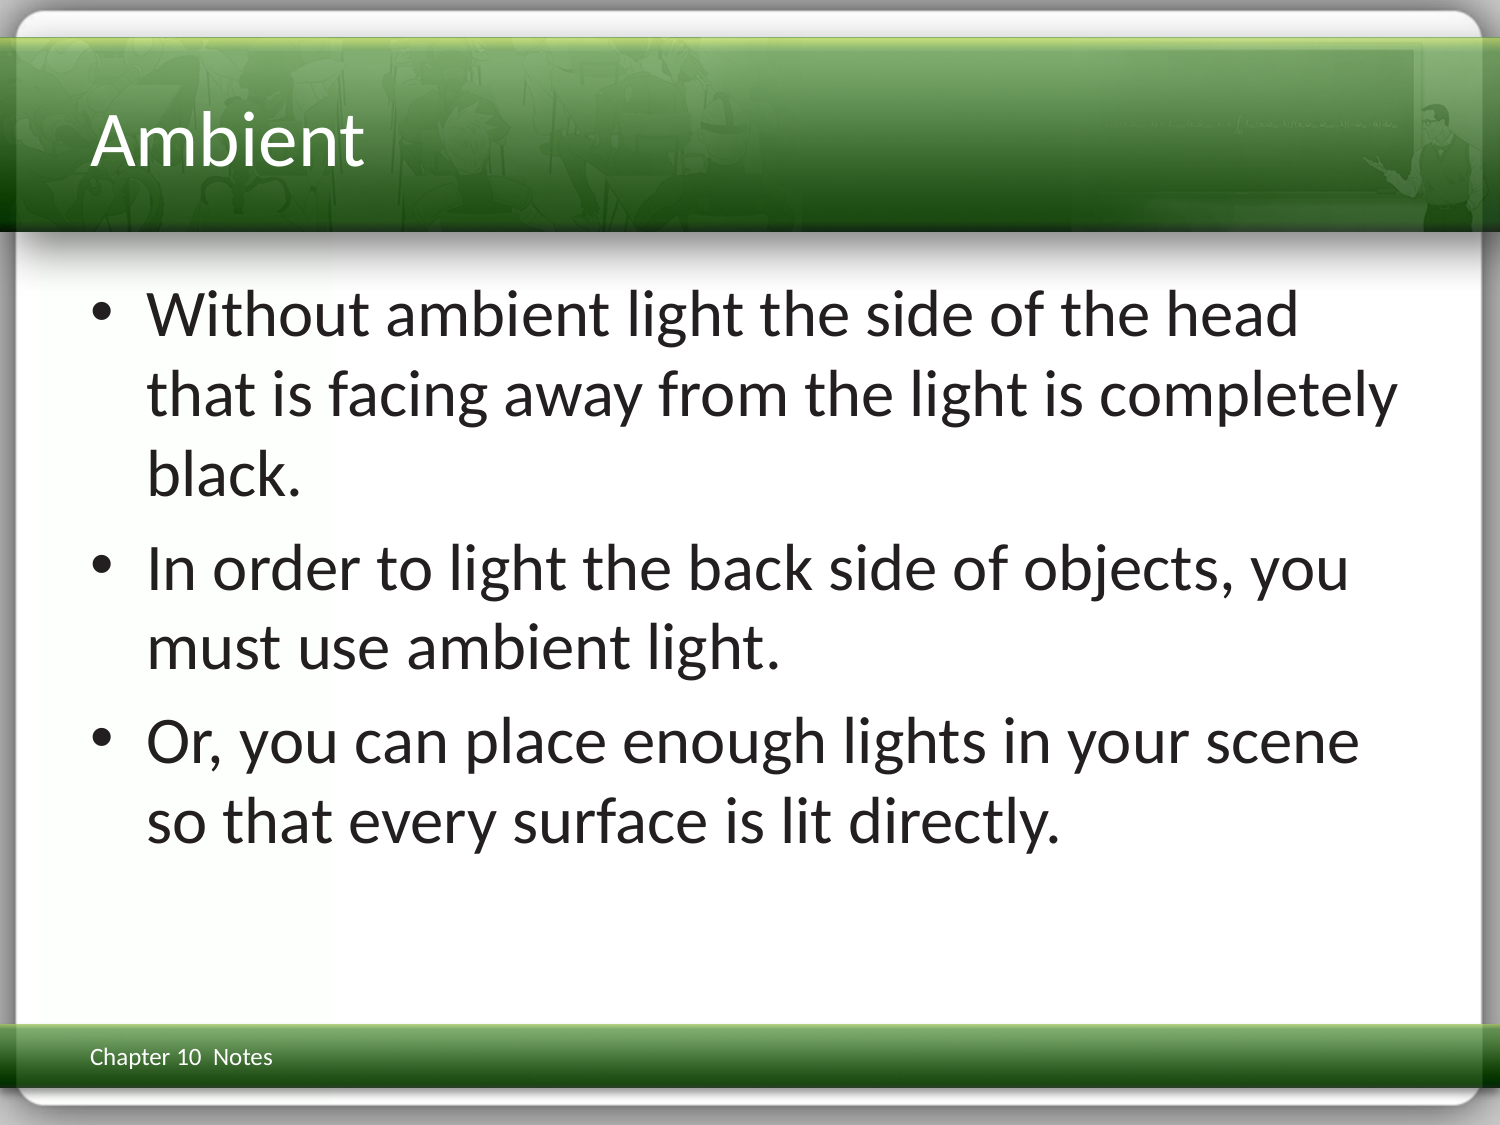

# Ambient
Without ambient light the side of the head that is facing away from the light is completely black.
In order to light the back side of objects, you must use ambient light.
Or, you can place enough lights in your scene so that every surface is lit directly.
Chapter 10  Notes
3D Math Primer for Graphics & Game Dev
164